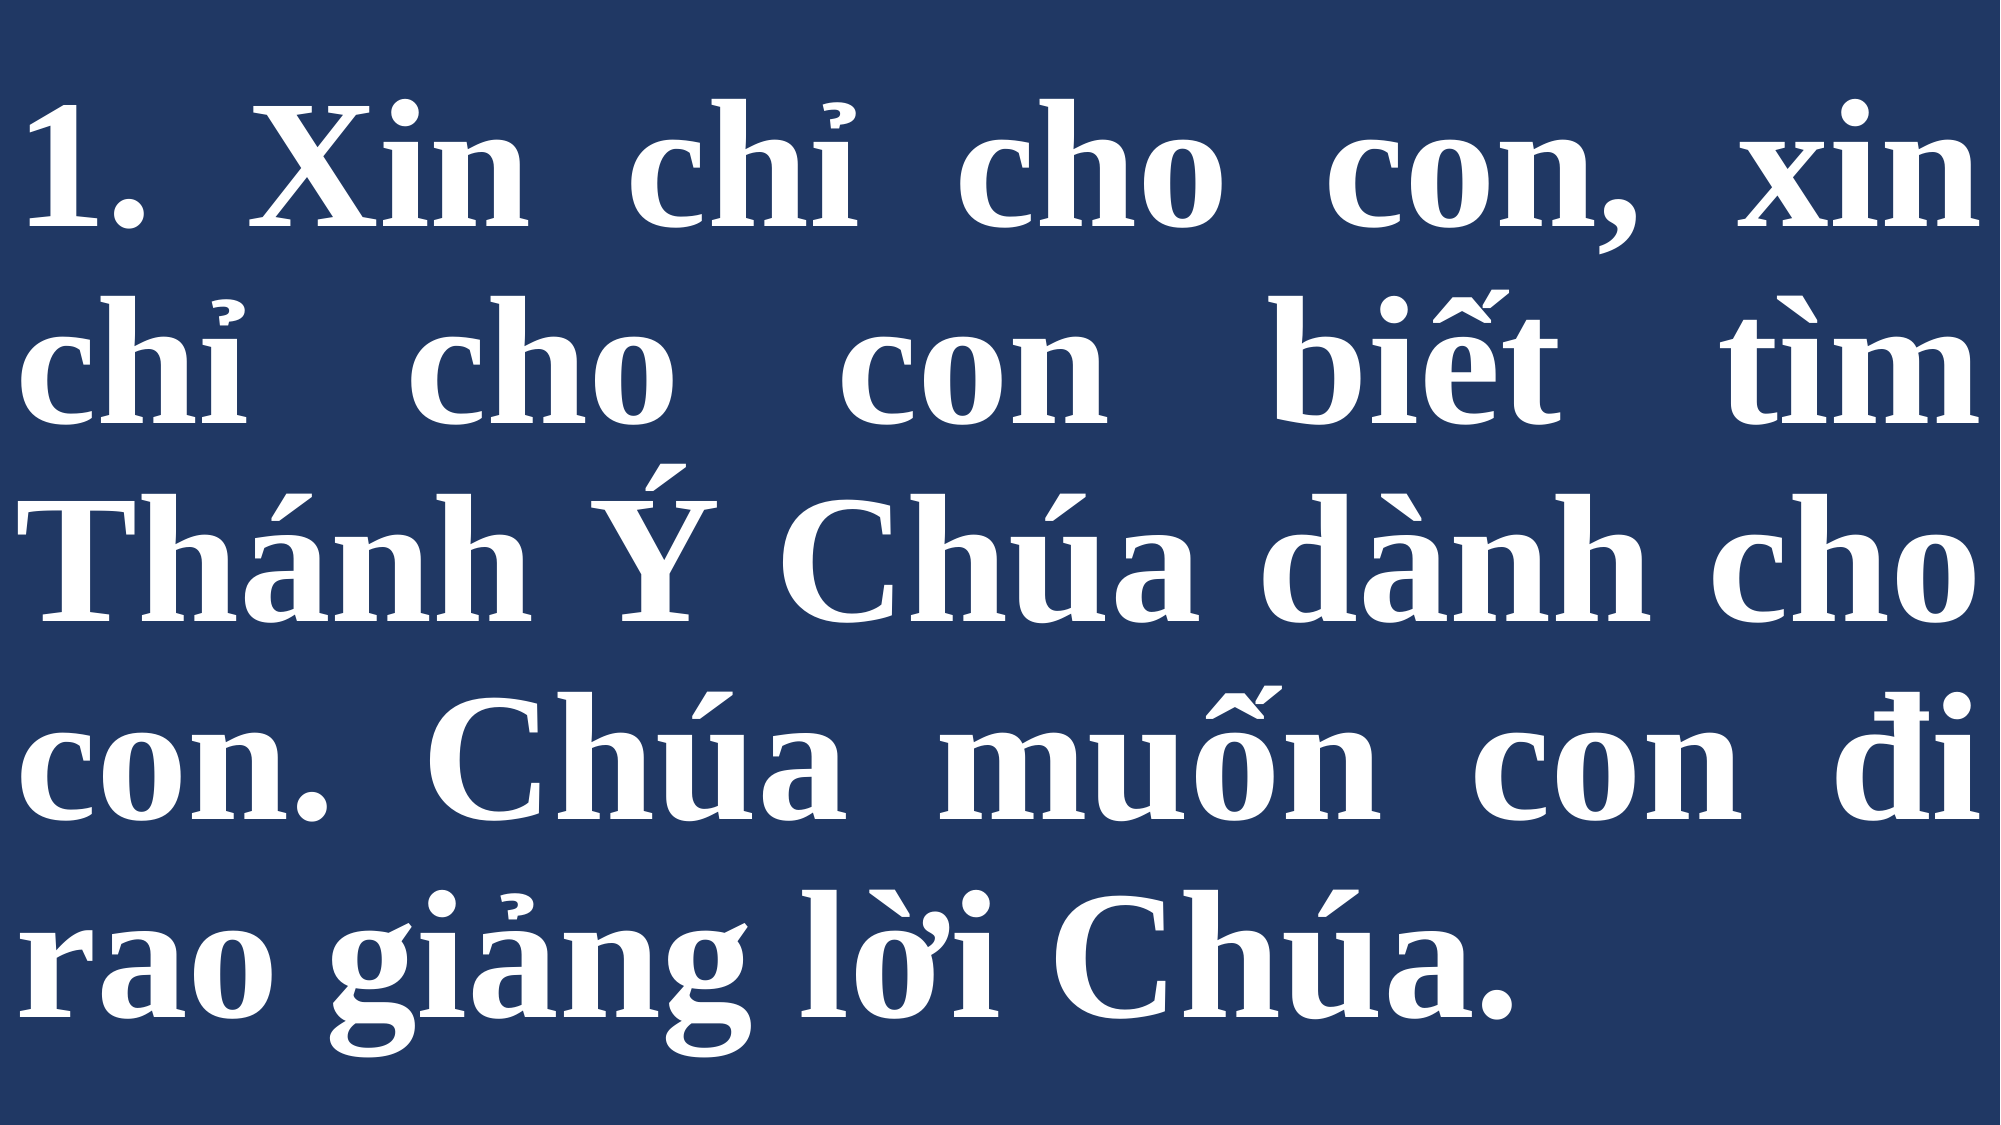

# 1. Xin chỉ cho con, xin chỉ cho con biết tìm Thánh Ý Chúa dành cho con. Chúa muốn con đi rao giảng lời Chúa.